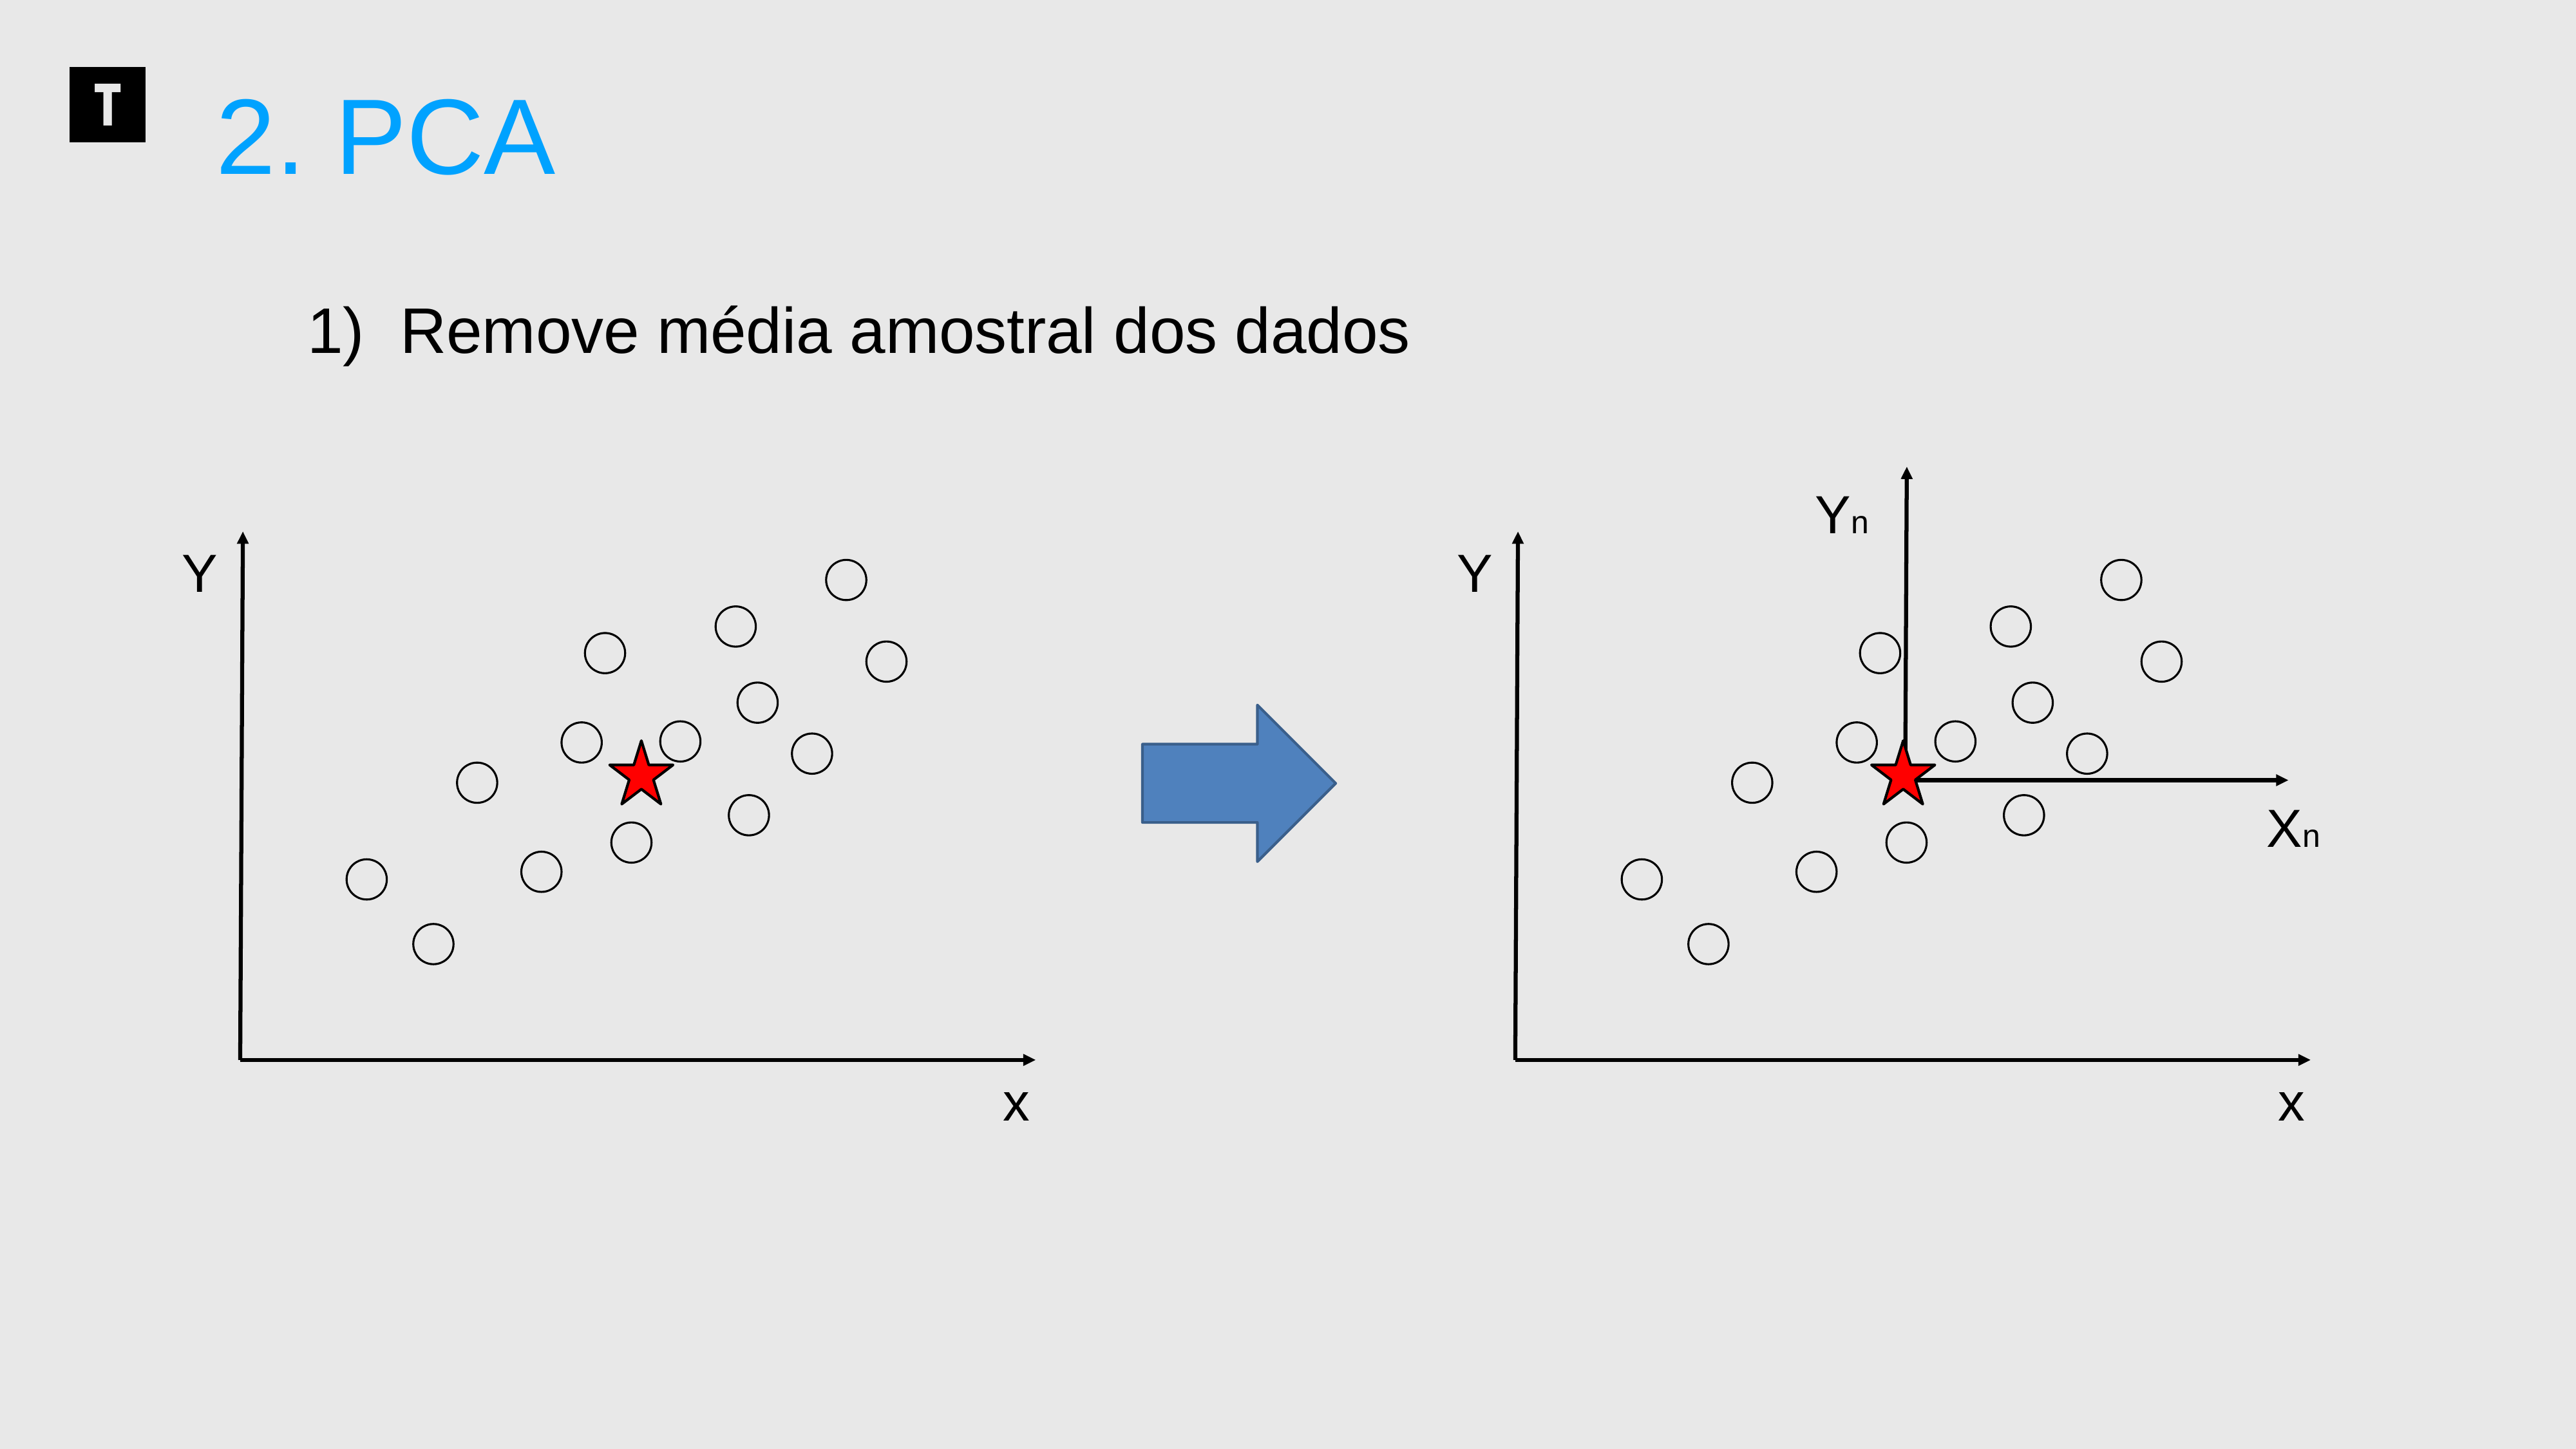

2. PCA

  Remove média amostral dos dados
Yn

Y
Y

Xn

x
x